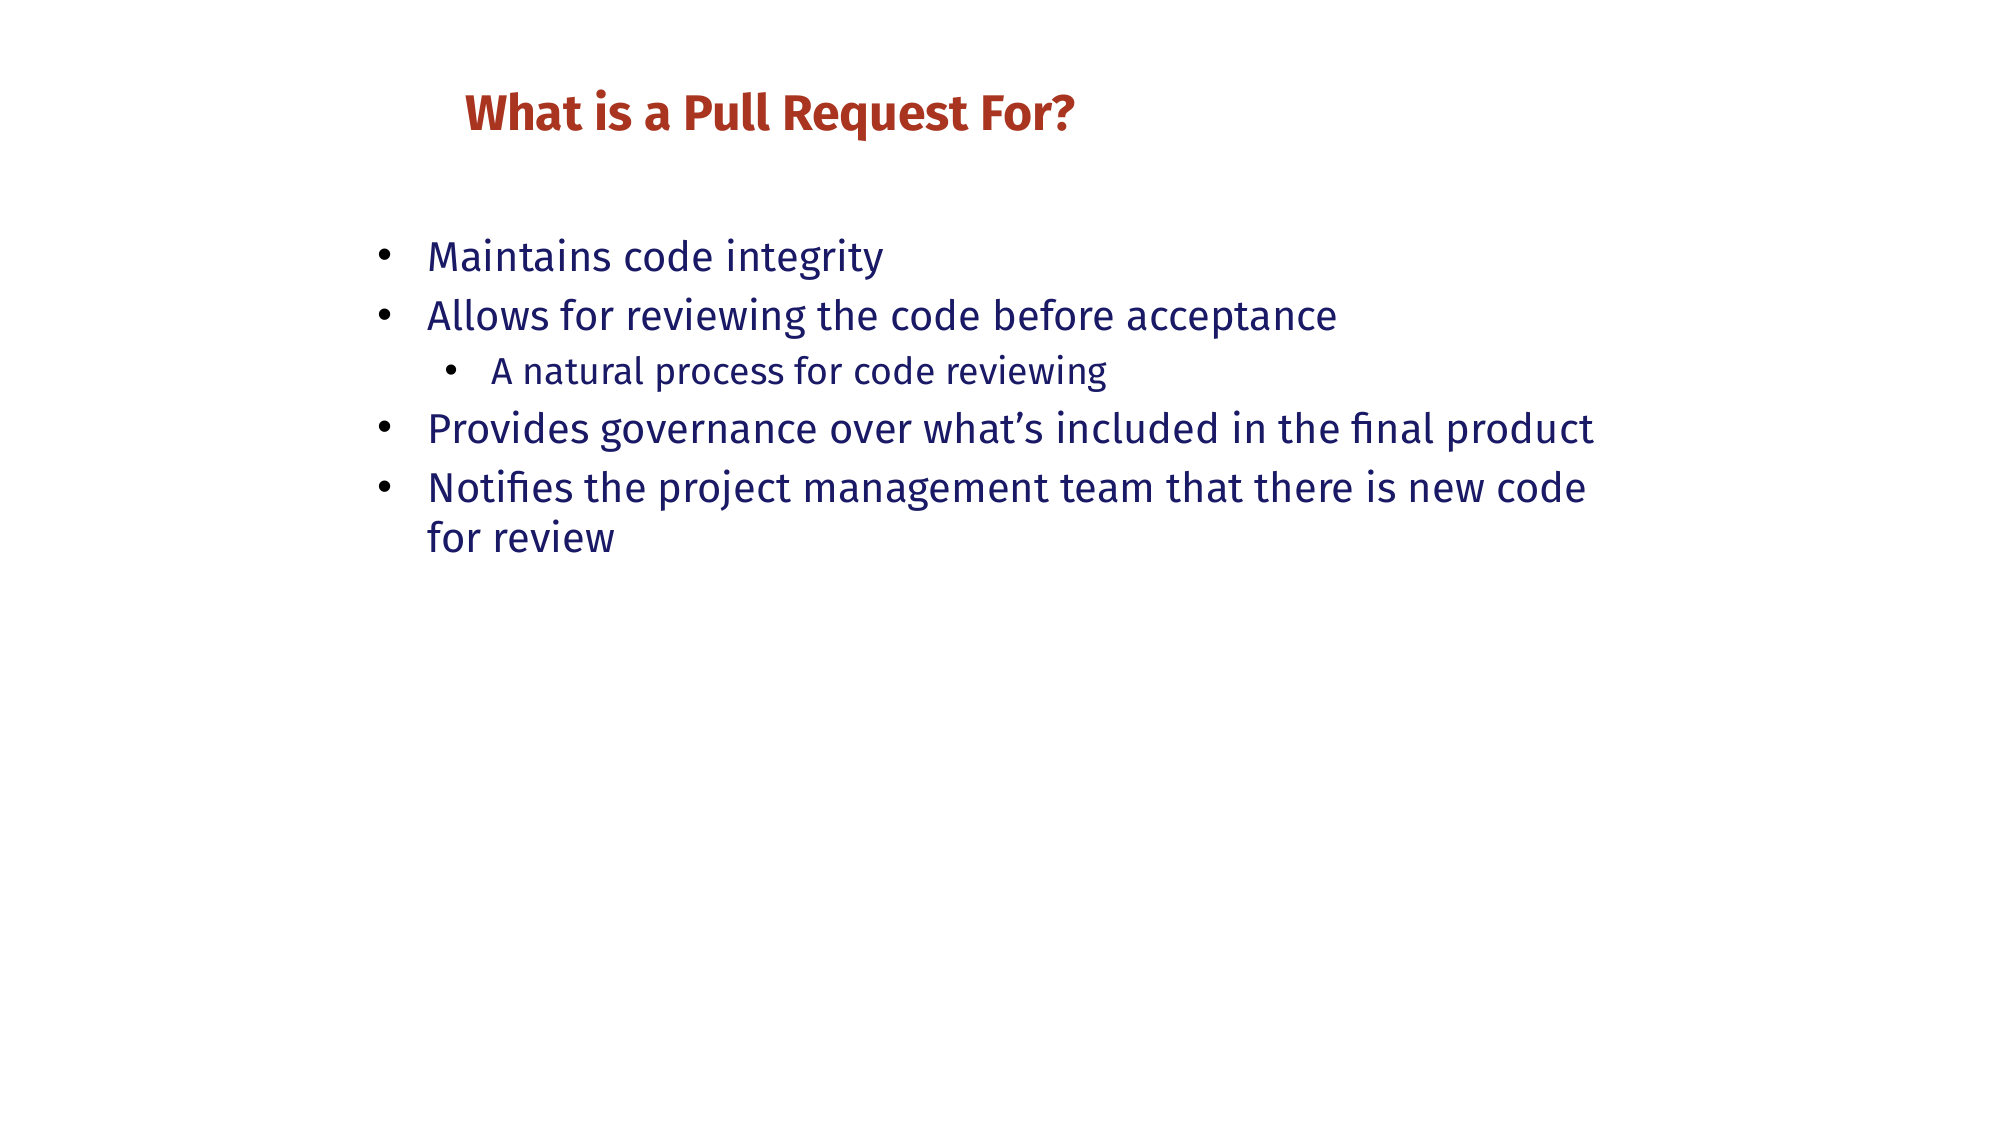

# What is a Pull Request For?
Maintains code integrity
Allows for reviewing the code before acceptance
A natural process for code reviewing
Provides governance over what’s included in the final product
Notifies the project management team that there is new code for review